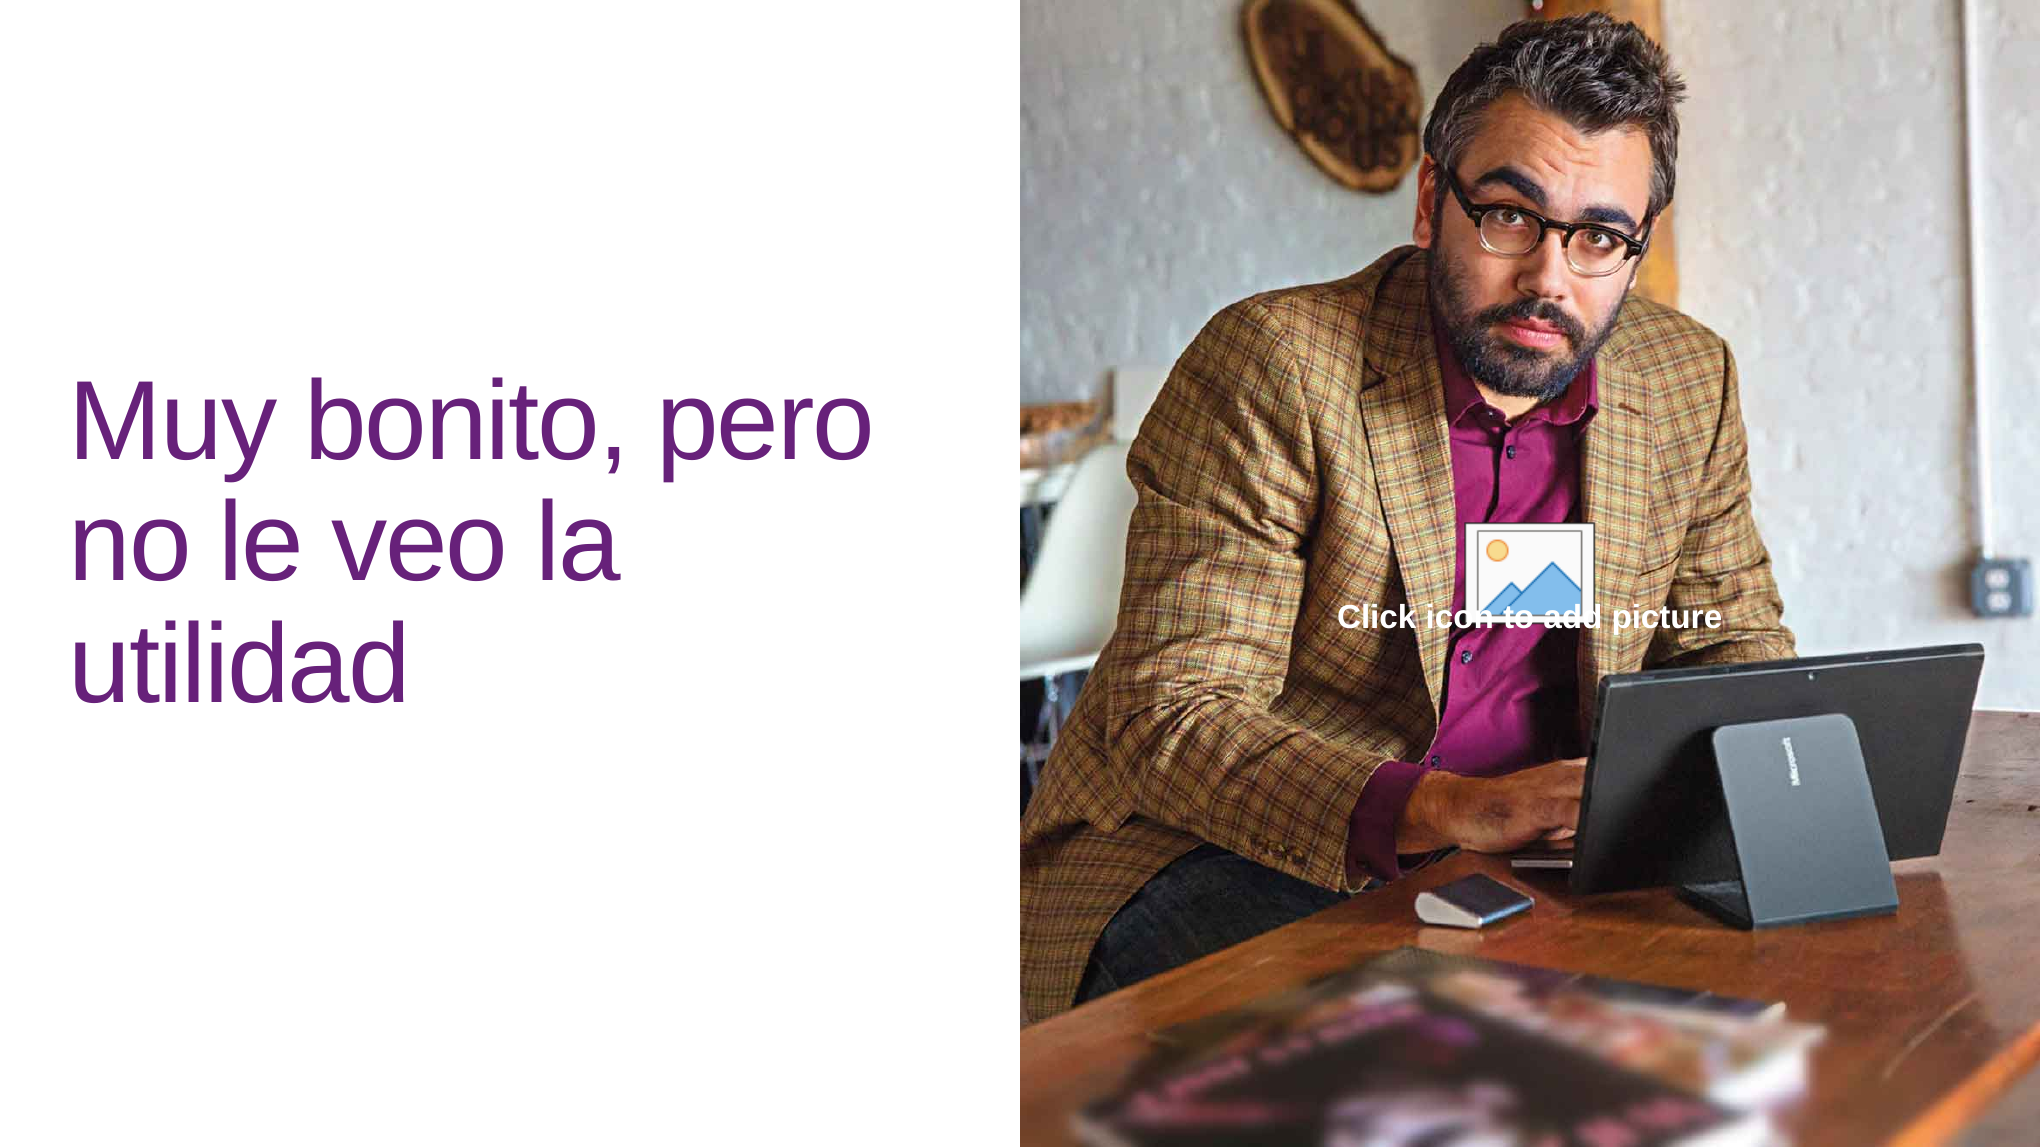

# Muy bonito, pero no le veo la utilidad